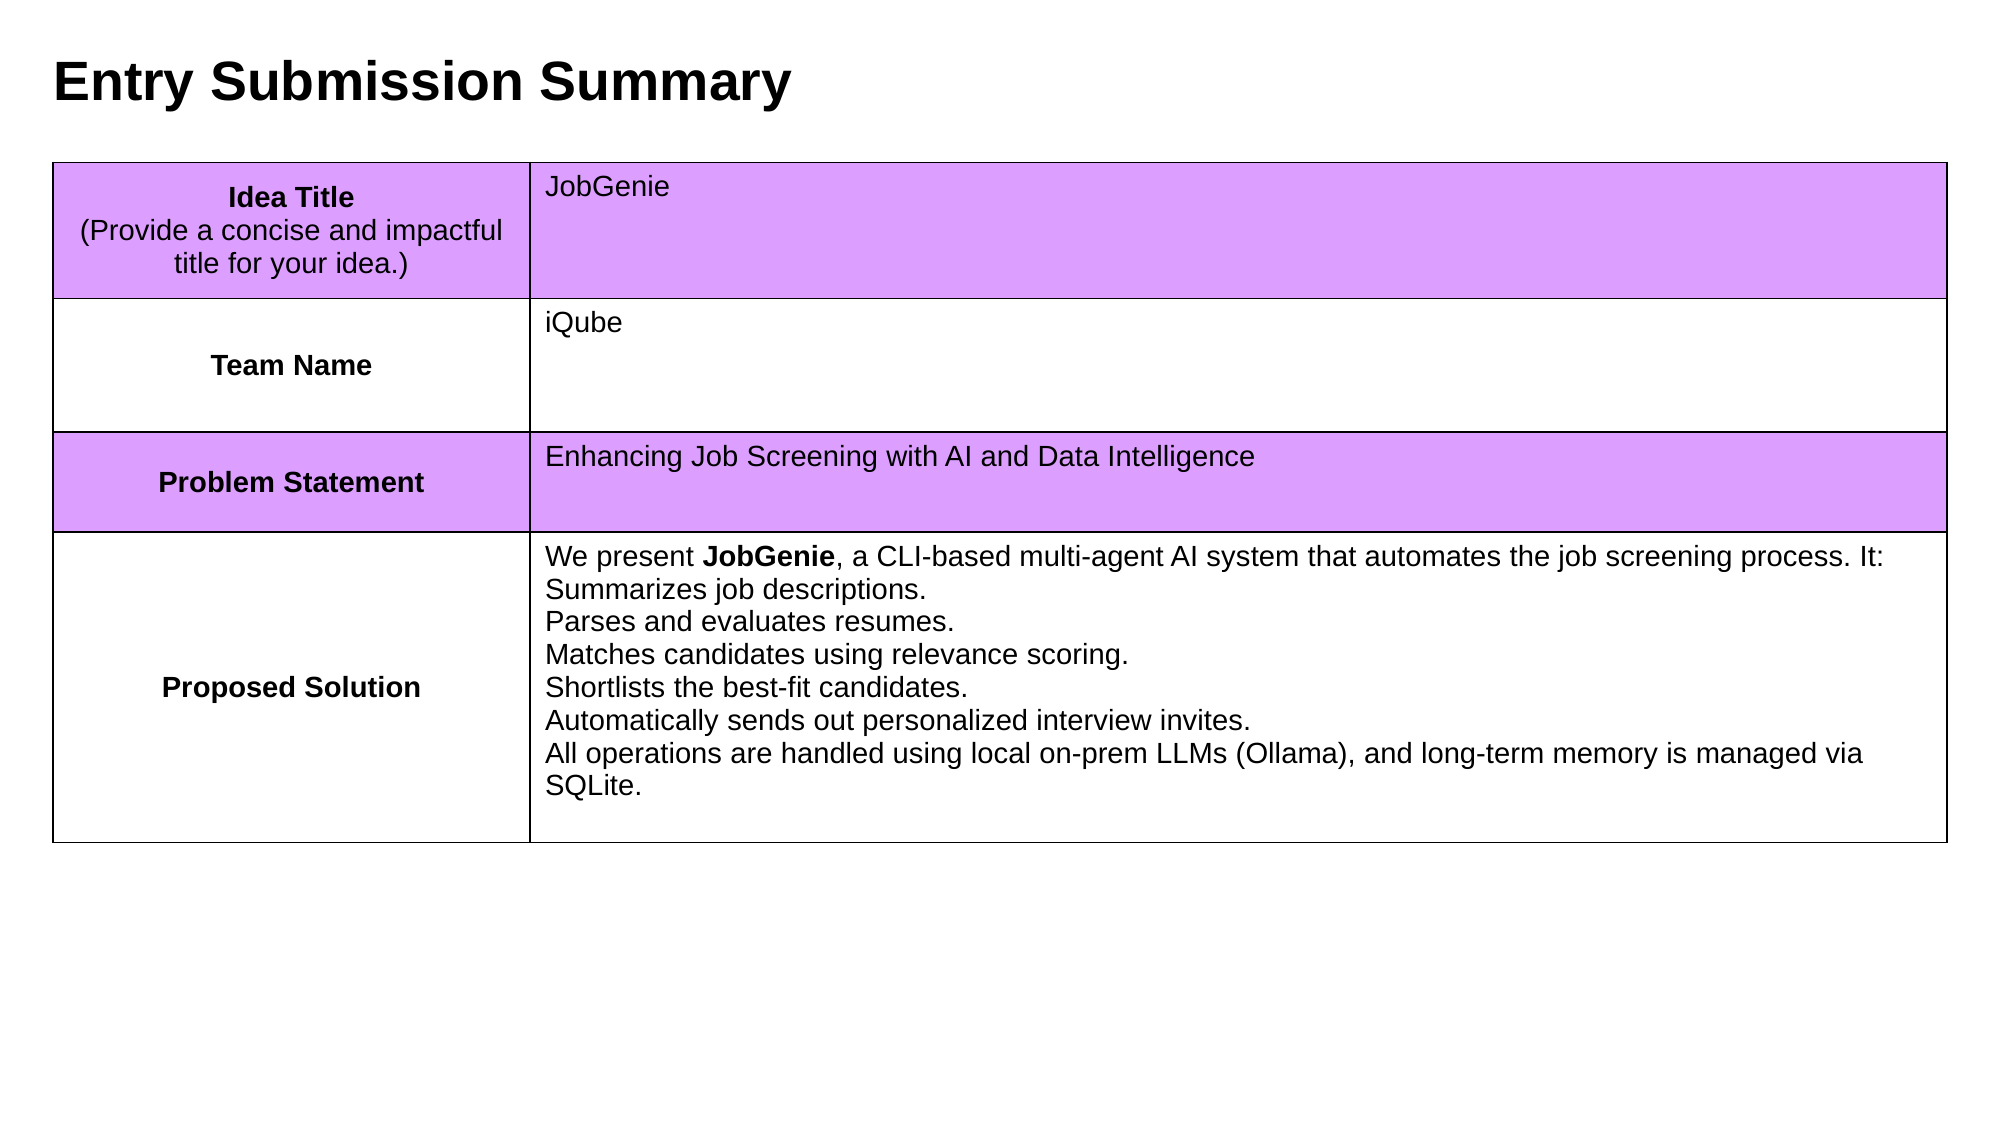

Entry Submission Summary
| Idea Title (Provide a concise and impactful title for your idea.) | JobGenie |
| --- | --- |
| Team Name | iQube |
| Problem Statement | Enhancing Job Screening with AI and Data Intelligence |
| Proposed Solution | We present JobGenie, a CLI-based multi-agent AI system that automates the job screening process. It: Summarizes job descriptions. Parses and evaluates resumes. Matches candidates using relevance scoring. Shortlists the best-fit candidates. Automatically sends out personalized interview invites. All operations are handled using local on-prem LLMs (Ollama), and long-term memory is managed via SQLite. |